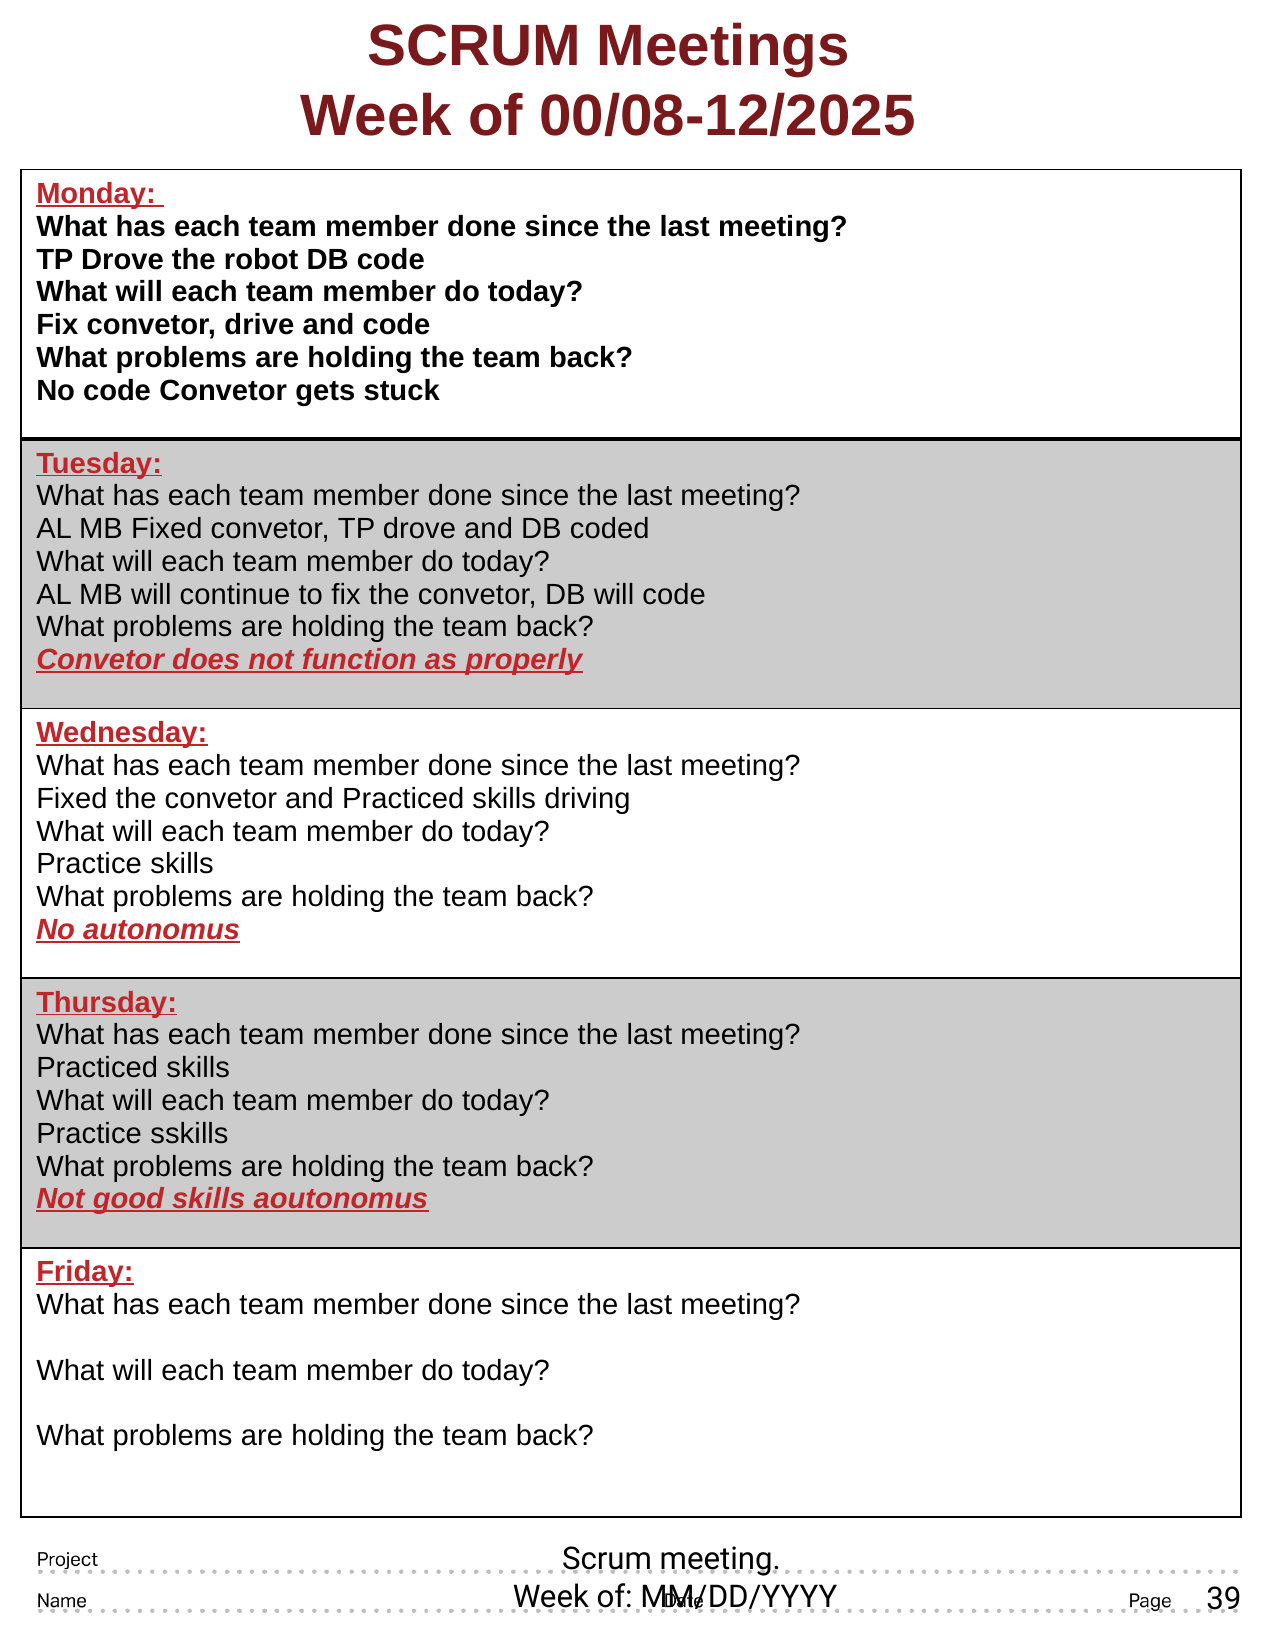

SCRUM Meetings
Week of 00/08-12/2025
| Monday: What has each team member done since the last meeting? TP Drove the robot DB code What will each team member do today? Fix convetor, drive and code What problems are holding the team back? No code Convetor gets stuck |
| --- |
| Tuesday: What has each team member done since the last meeting? AL MB Fixed convetor, TP drove and DB coded What will each team member do today? AL MB will continue to fix the convetor, DB will code What problems are holding the team back? Convetor does not function as properly |
| Wednesday: What has each team member done since the last meeting? Fixed the convetor and Practiced skills driving What will each team member do today? Practice skills What problems are holding the team back? No autonomus |
| Thursday: What has each team member done since the last meeting? Practiced skills What will each team member do today? Practice sskills What problems are holding the team back? Not good skills aoutonomus |
| Friday: What has each team member done since the last meeting? What will each team member do today? What problems are holding the team back? |
# Scrum meeting. Week of: MM/DD/YYYY

39